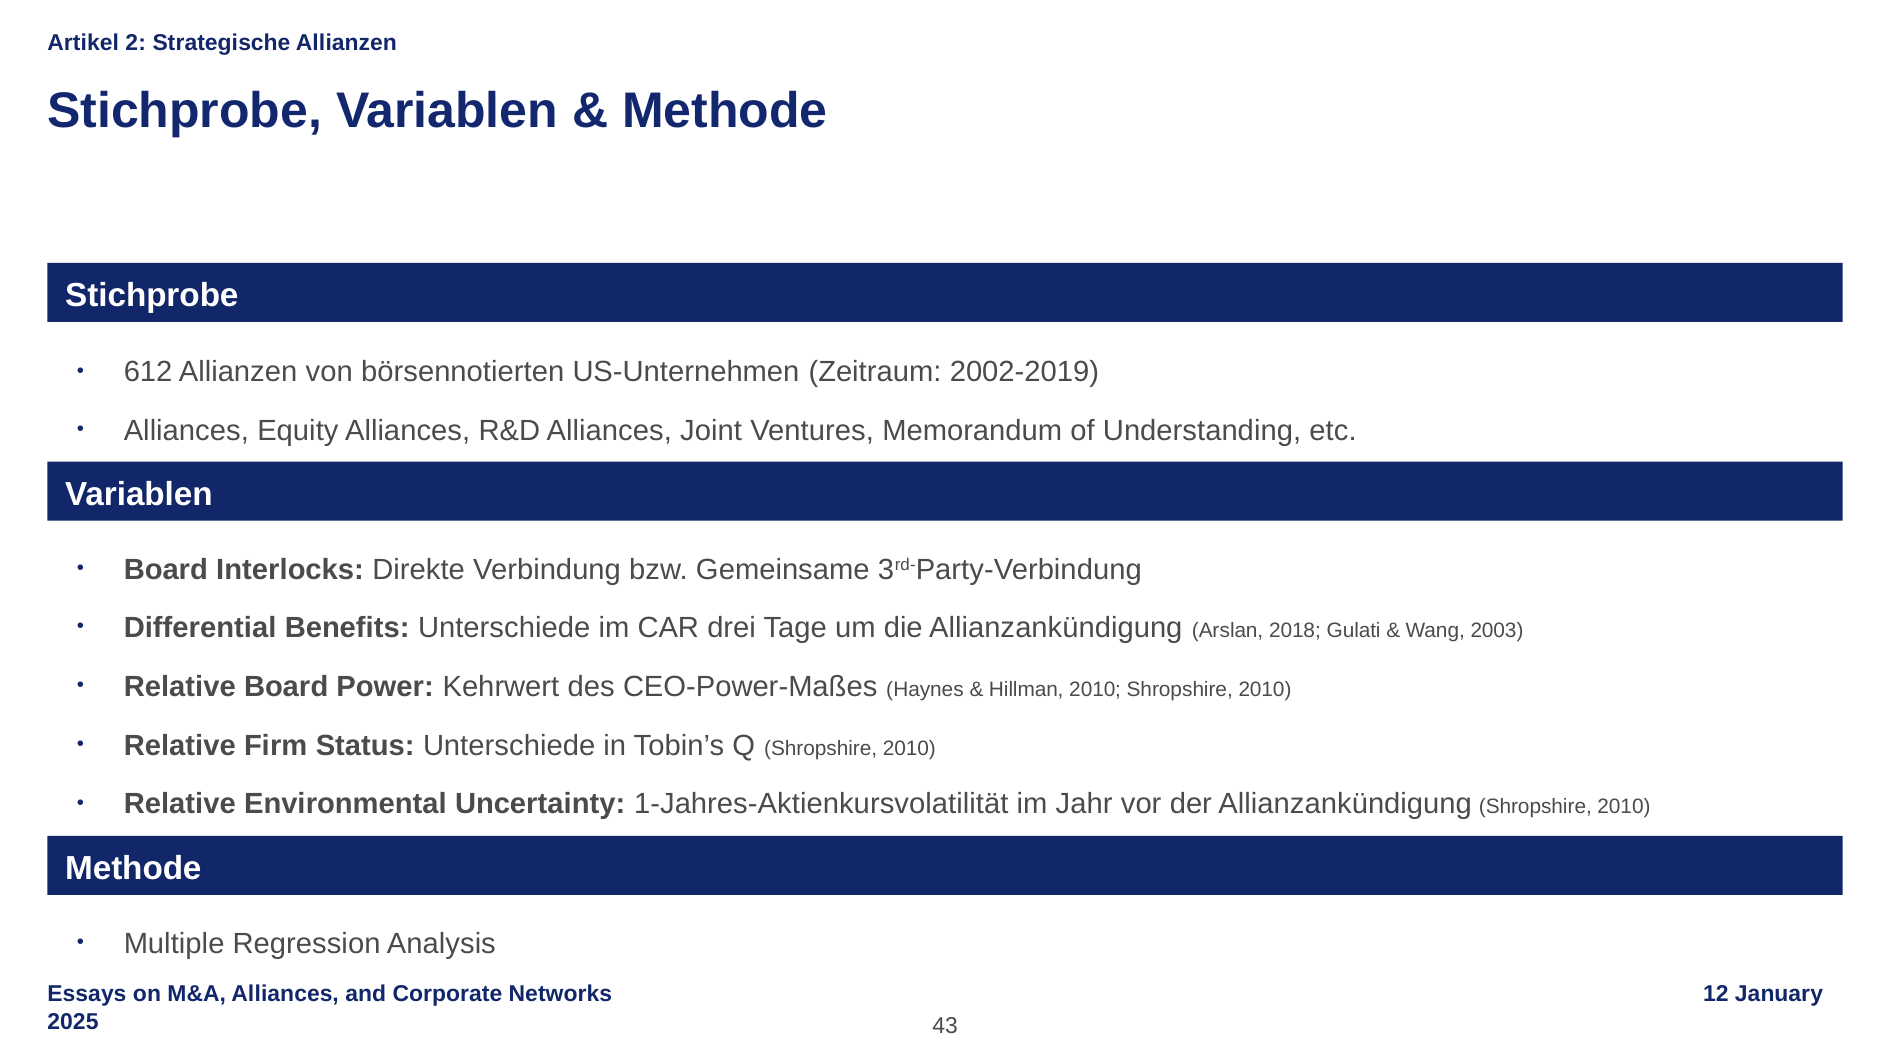

Artikel 2: Strategische Allianzen
Stichprobe, Variablen & Methode
Stichprobe
612 Allianzen von börsennotierten US-Unternehmen (Zeitraum: 2002-2019)
Alliances, Equity Alliances, R&D Alliances, Joint Ventures, Memorandum of Understanding, etc.
Variablen
Board Interlocks: Direkte Verbindung bzw. Gemeinsame 3rd-Party-Verbindung
Differential Benefits: Unterschiede im CAR drei Tage um die Allianzankündigung (Arslan, 2018; Gulati & Wang, 2003)
Relative Board Power: Kehrwert des CEO-Power-Maßes (Haynes & Hillman, 2010; Shropshire, 2010)
Relative Firm Status: Unterschiede in Tobin’s Q (Shropshire, 2010)
Relative Environmental Uncertainty: 1-Jahres-Aktienkursvolatilität im Jahr vor der Allianzankündigung (Shropshire, 2010)

Methode
Multiple Regression Analysis